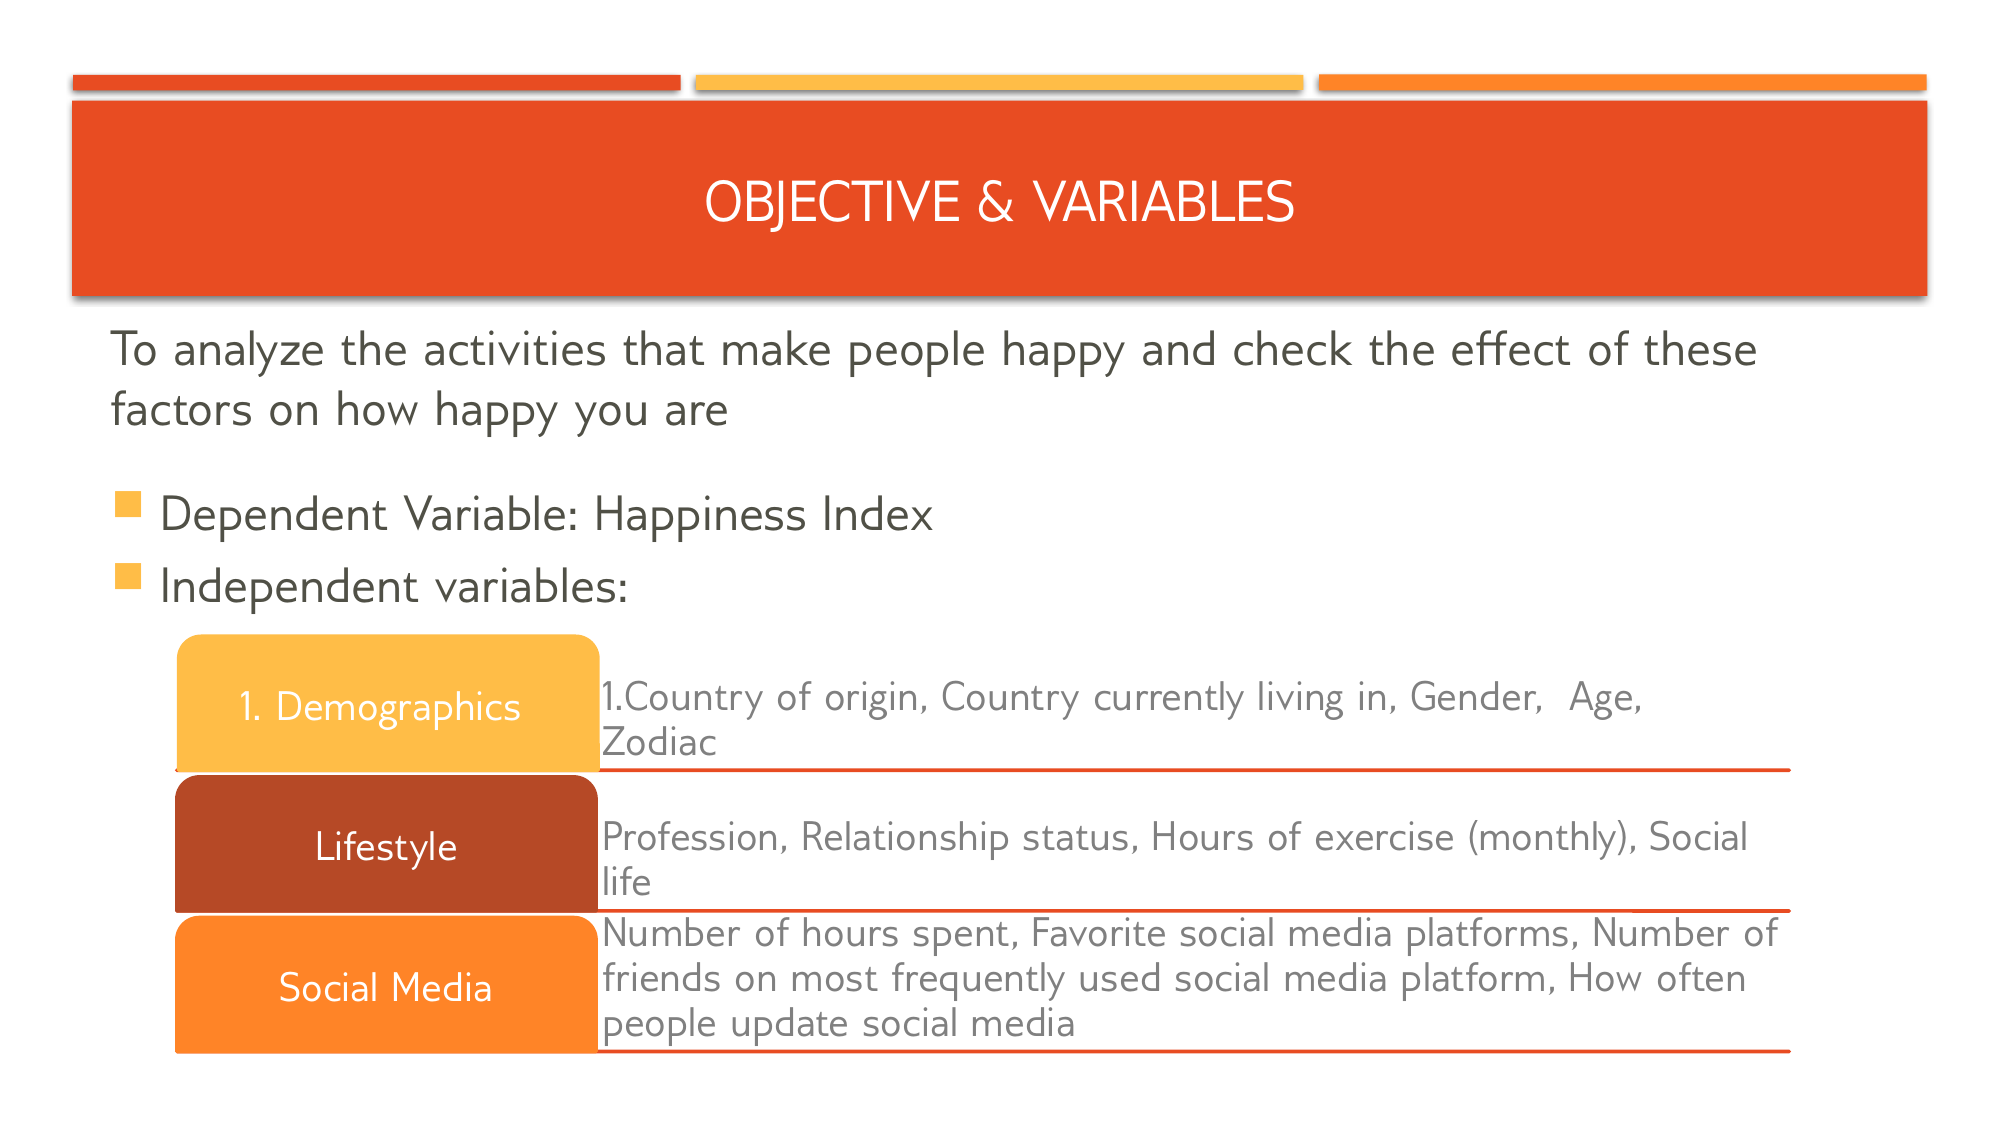

# OBJECTIVE & Variables
To analyze the activities that make people happy and check the effect of these factors on how happy you are

Dependent Variable: Happiness Index
Independent variables:

Country of origin, Country currently living in, Gender,  Age,  Zodiac
Demographics
Profession, Relationship status, Hours of exercise (monthly), Social life
Lifestyle
Number of hours spent, Favorite social media platforms, Number of friends on most frequently used social media platform, How often people update social media
Social Media